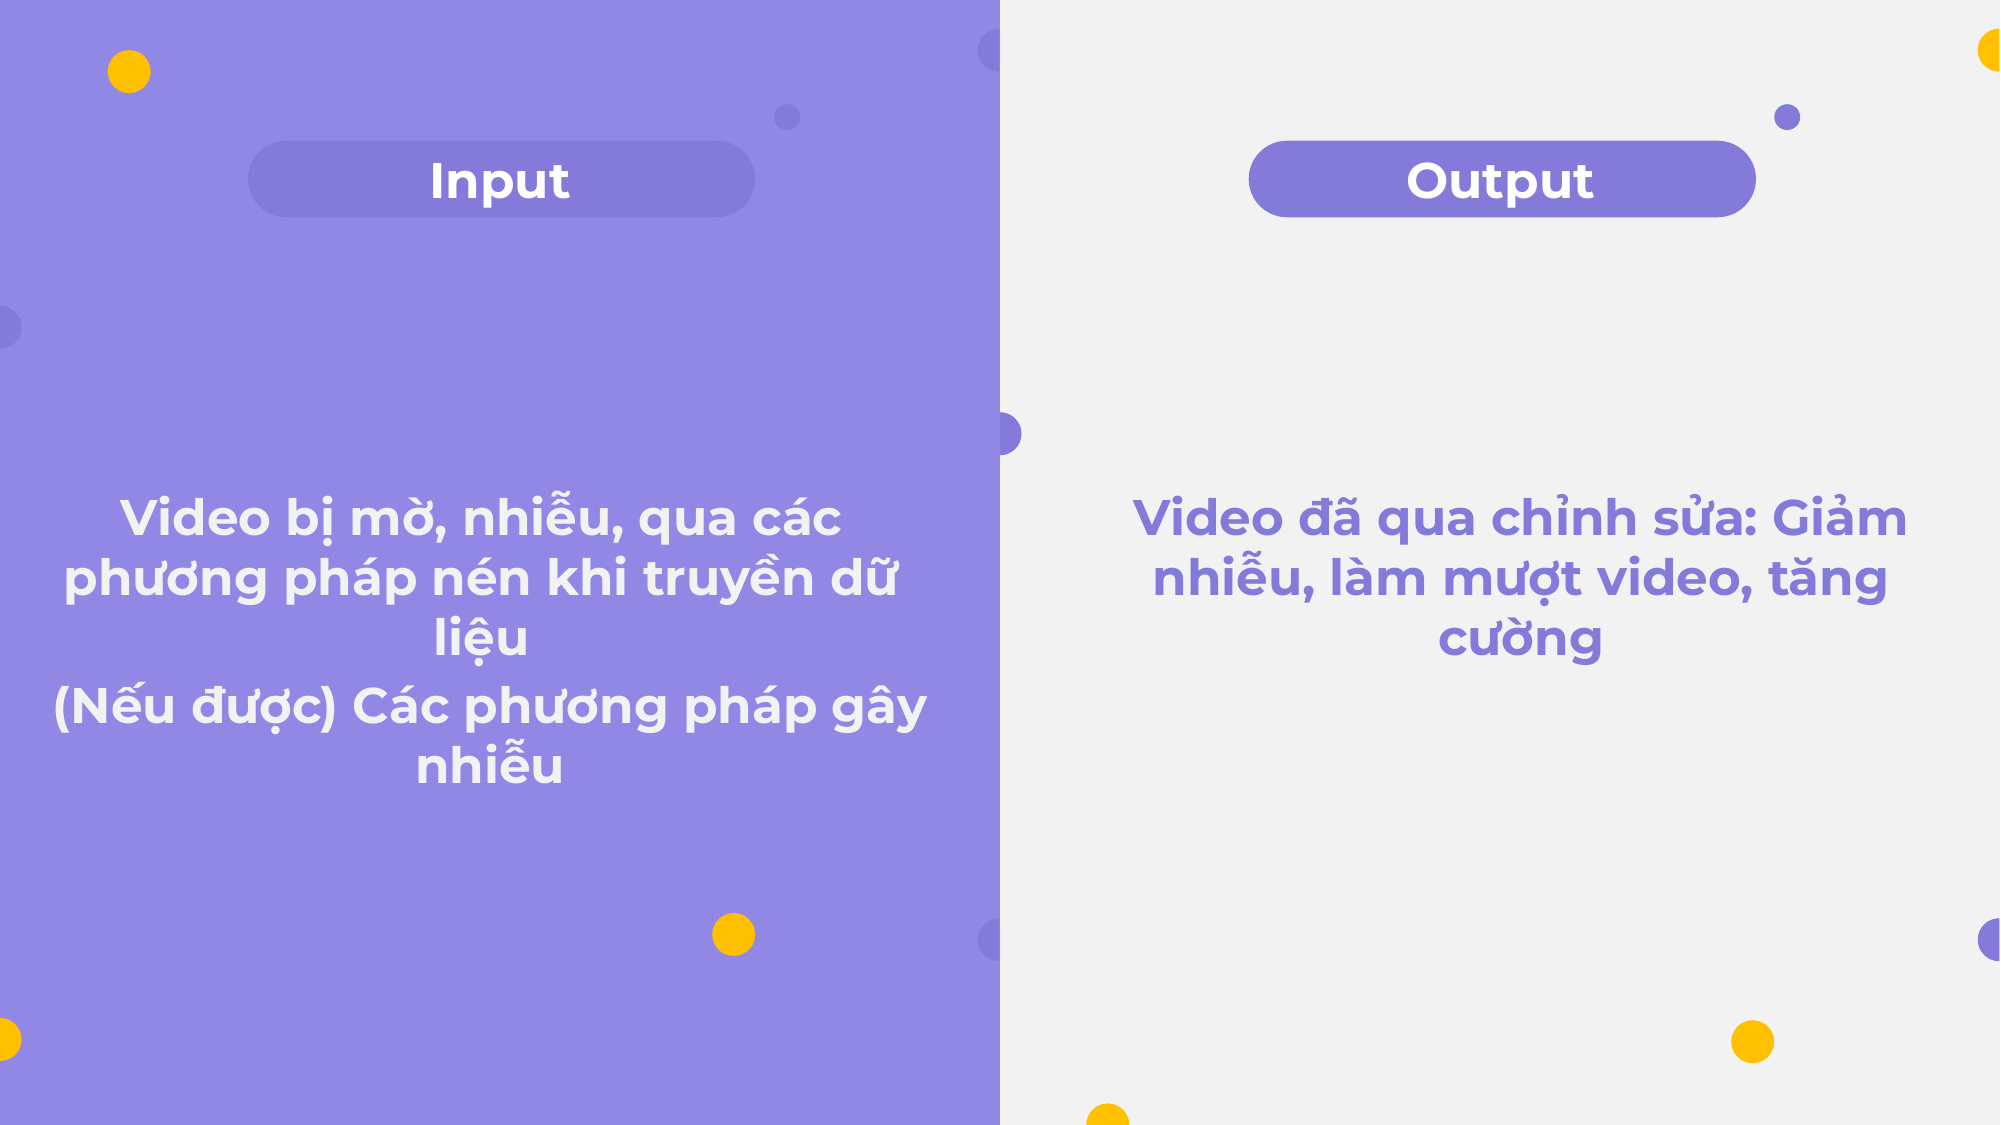

Input
Output

Video đã qua chỉnh sửa: Giảm nhiễu, làm mượt video, tăng cường
Video bị mờ, nhiễu, qua các phương pháp nén khi truyền dữ liệu
(Nếu được) Các phương pháp gây nhiễu